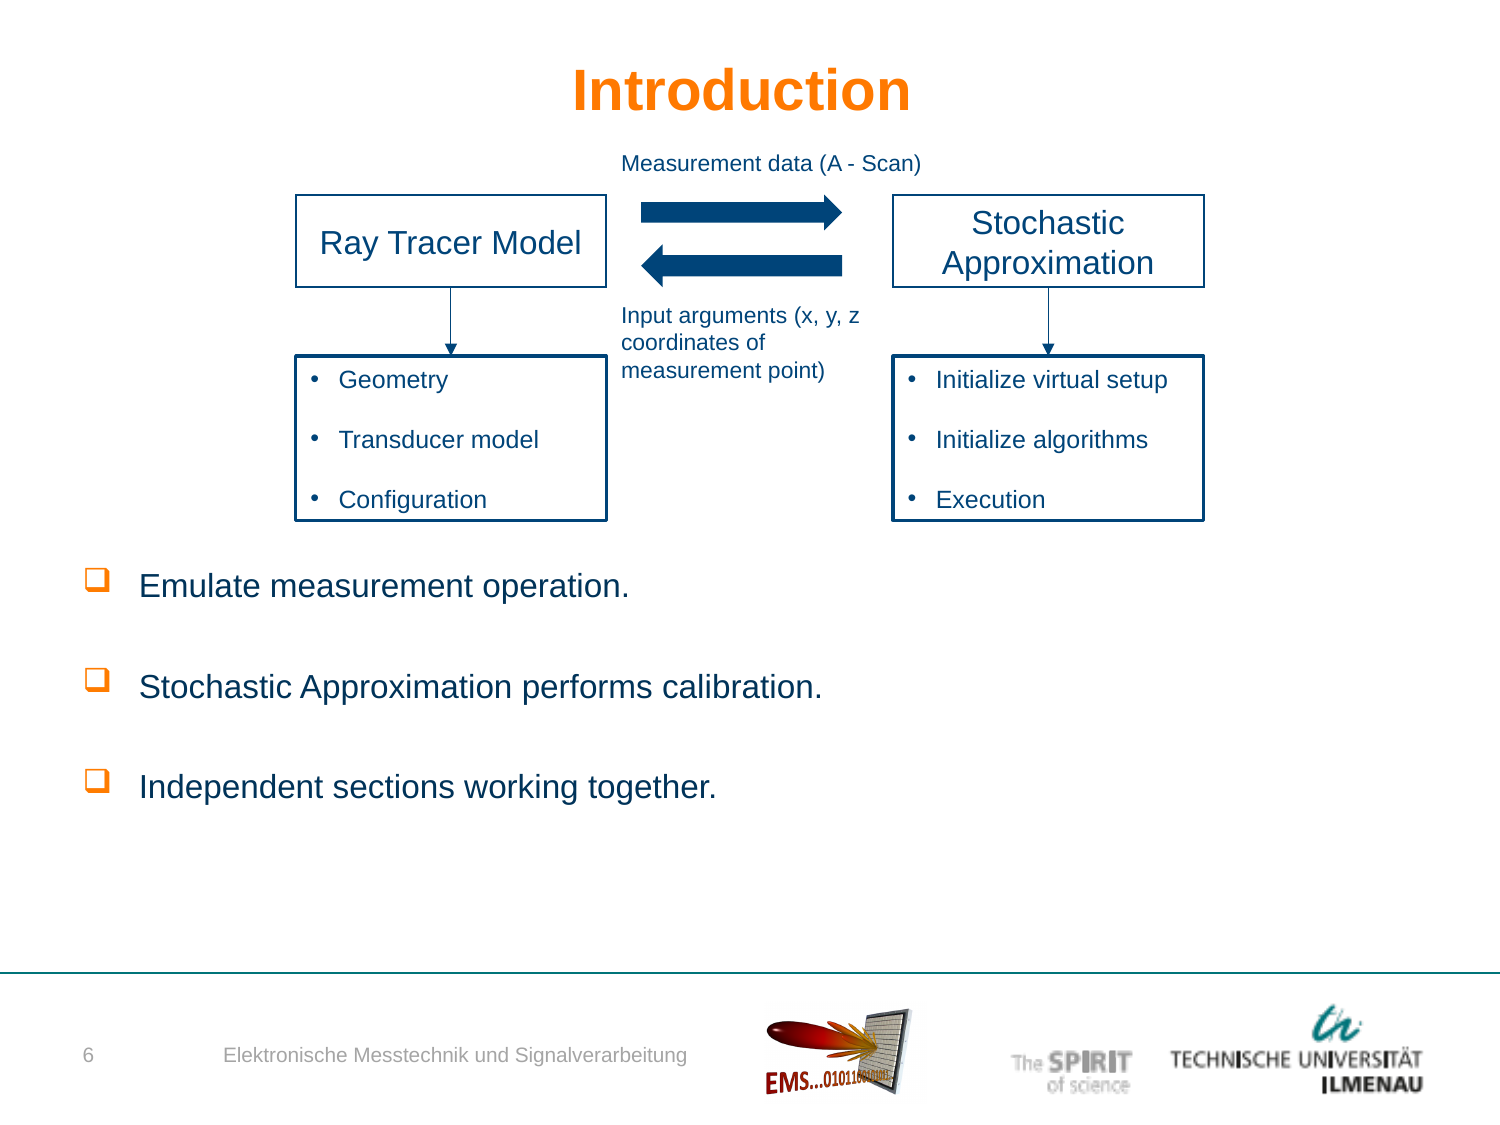

# Introduction

 Emulate measurement operation.
 Stochastic Approximation performs calibration.
 Independent sections working together.

Measurement data (A - Scan)
Ray Tracer Model

Stochastic Approximation

Input arguments (x, y, z coordinates of measurement point)
Geometry

Transducer model

Configuration
Initialize virtual setup

Initialize algorithms

Execution
Elektronische Messtechnik und Signalverarbeitung
6